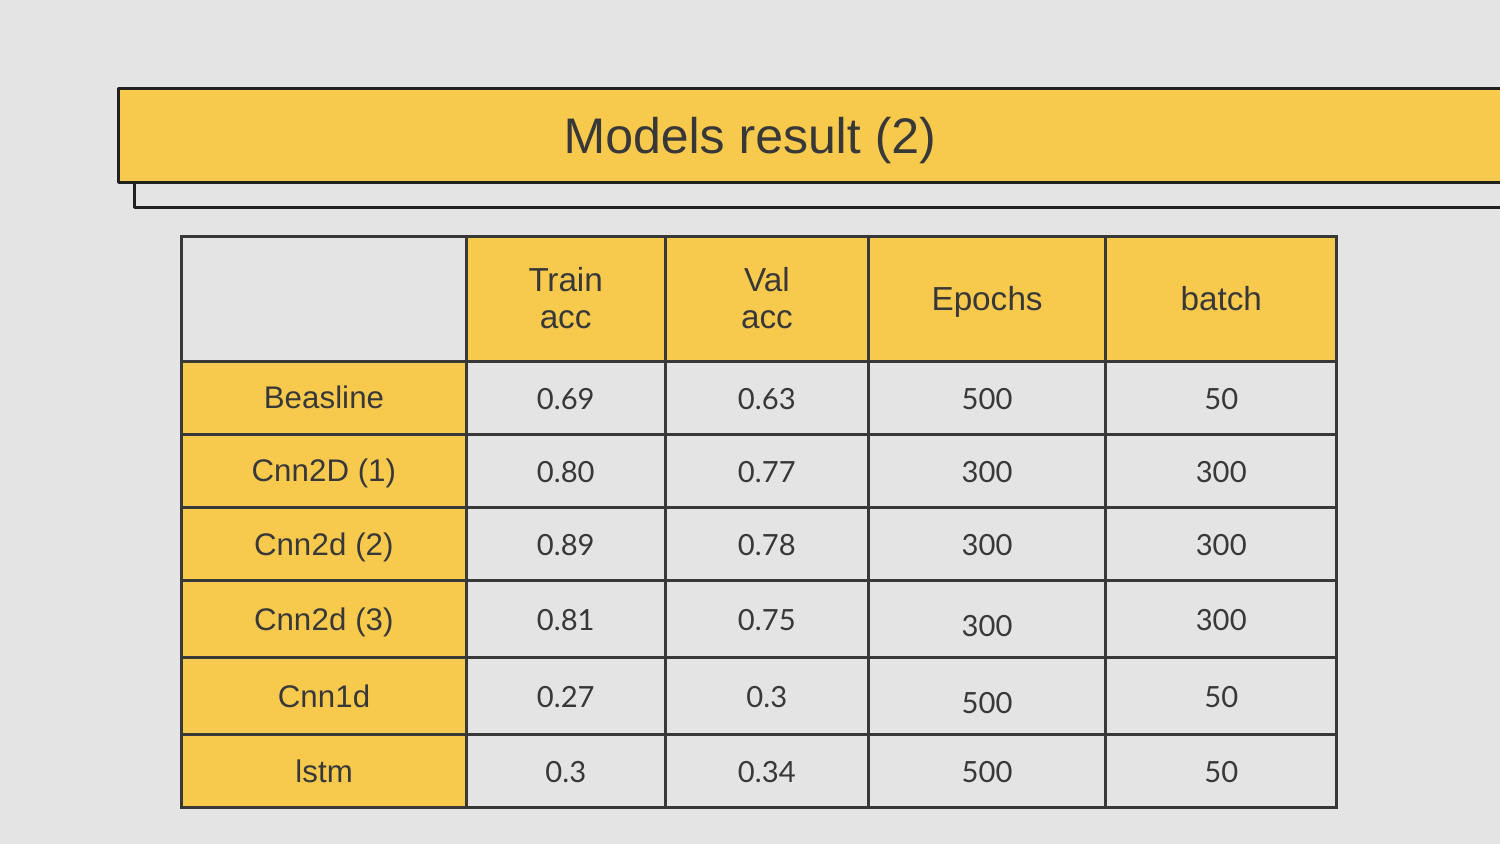

# Models result (2)
|  | Train acc | Val acc | Epochs | batch |
| --- | --- | --- | --- | --- |
| Beasline | 0.69 | 0.63 | 500 | 50 |
| Cnn2D (1) | 0.80 | 0.77 | 300 | 300 |
| Cnn2d (2) | 0.89 | 0.78 | 300 | 300 |
| Cnn2d (3) | 0.81 | 0.75 | 300 | 300 |
| Cnn1d | 0.27 | 0.3 | 500 | 50 |
| lstm | 0.3 | 0.34 | 500 | 50 |